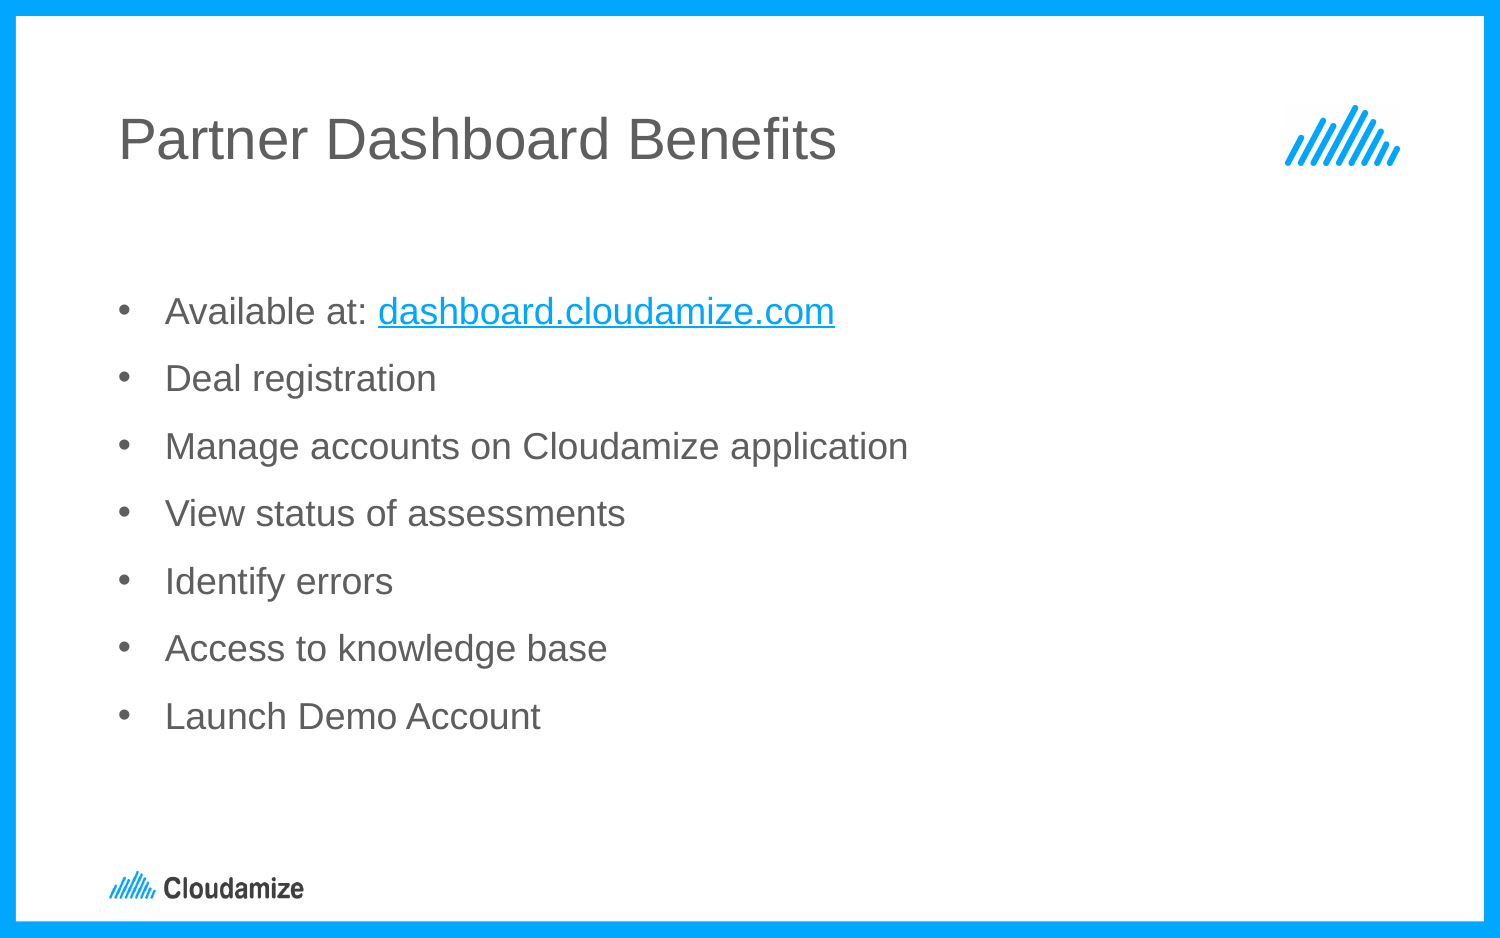

# Partner Dashboard Benefits
Available at: dashboard.cloudamize.com
Deal registration
Manage accounts on Cloudamize application
View status of assessments
Identify errors
Access to knowledge base
Launch Demo Account